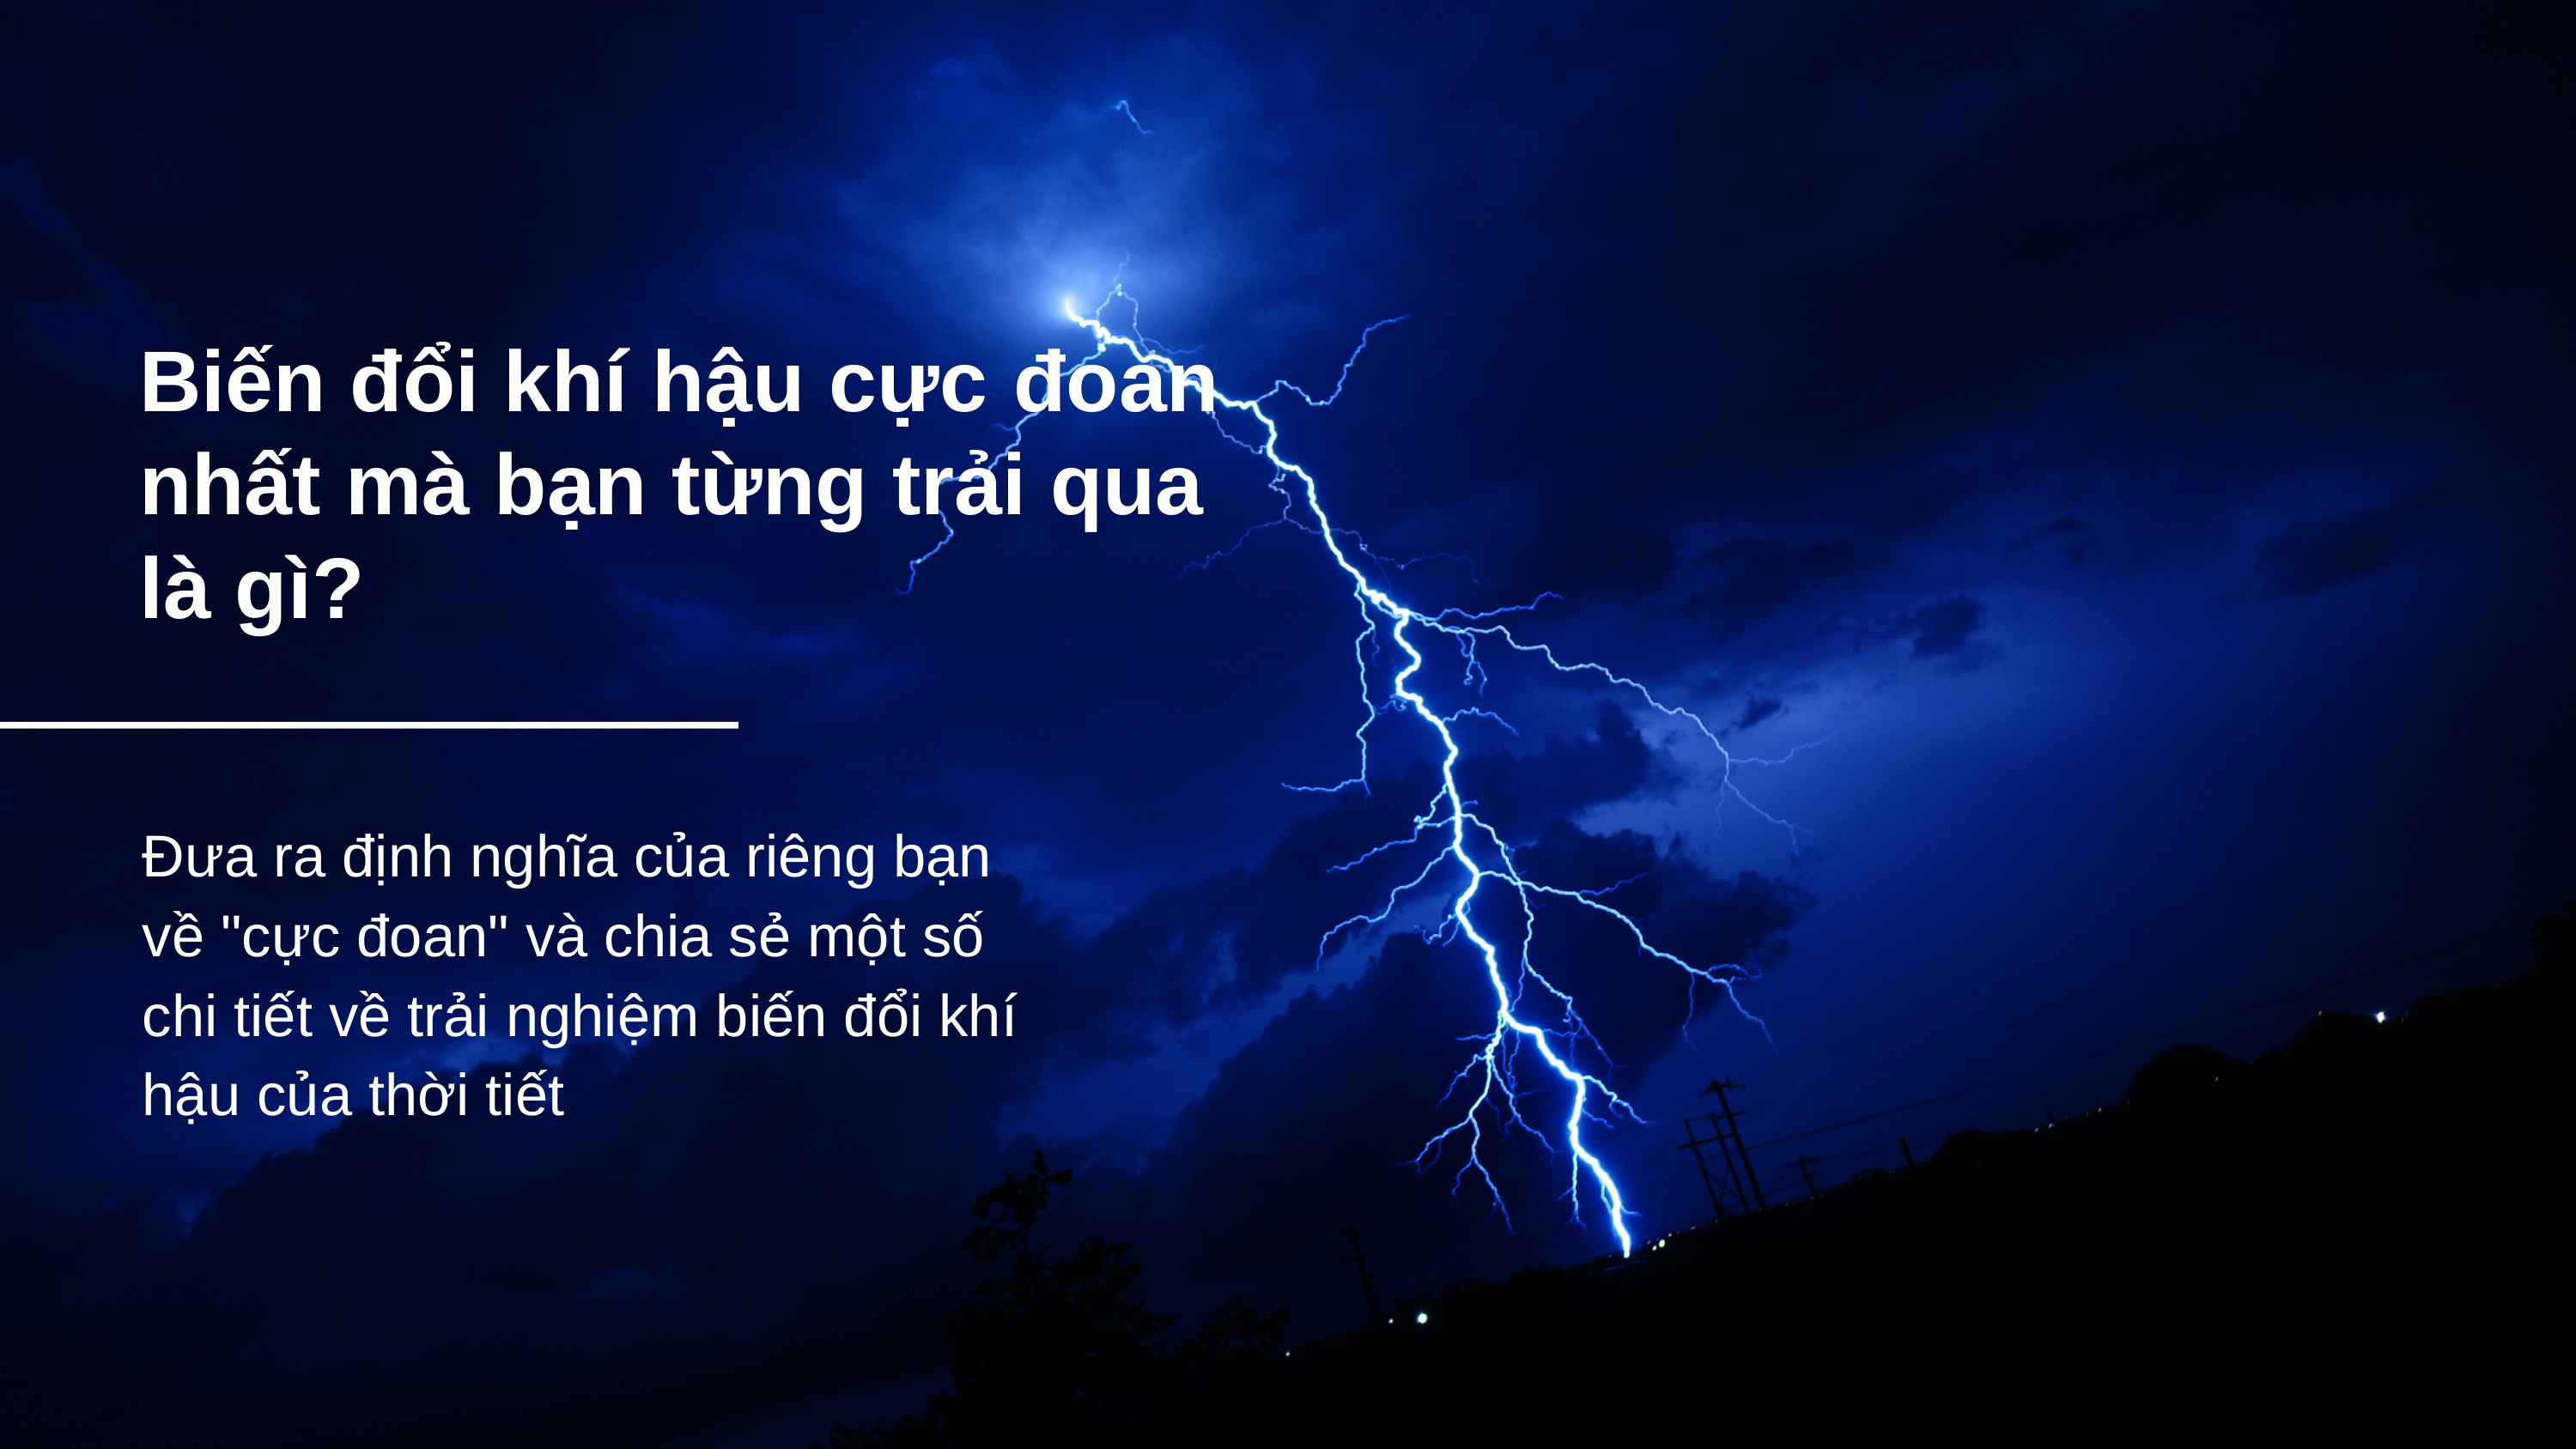

Biến đổi khí hậu cực đoan nhất mà bạn từng trải qua
là gì?

Đưa ra định nghĩa của riêng bạn
về "cực đoan" và chia sẻ một số
chi tiết về trải nghiệm biến đổi khí hậu của thời tiết